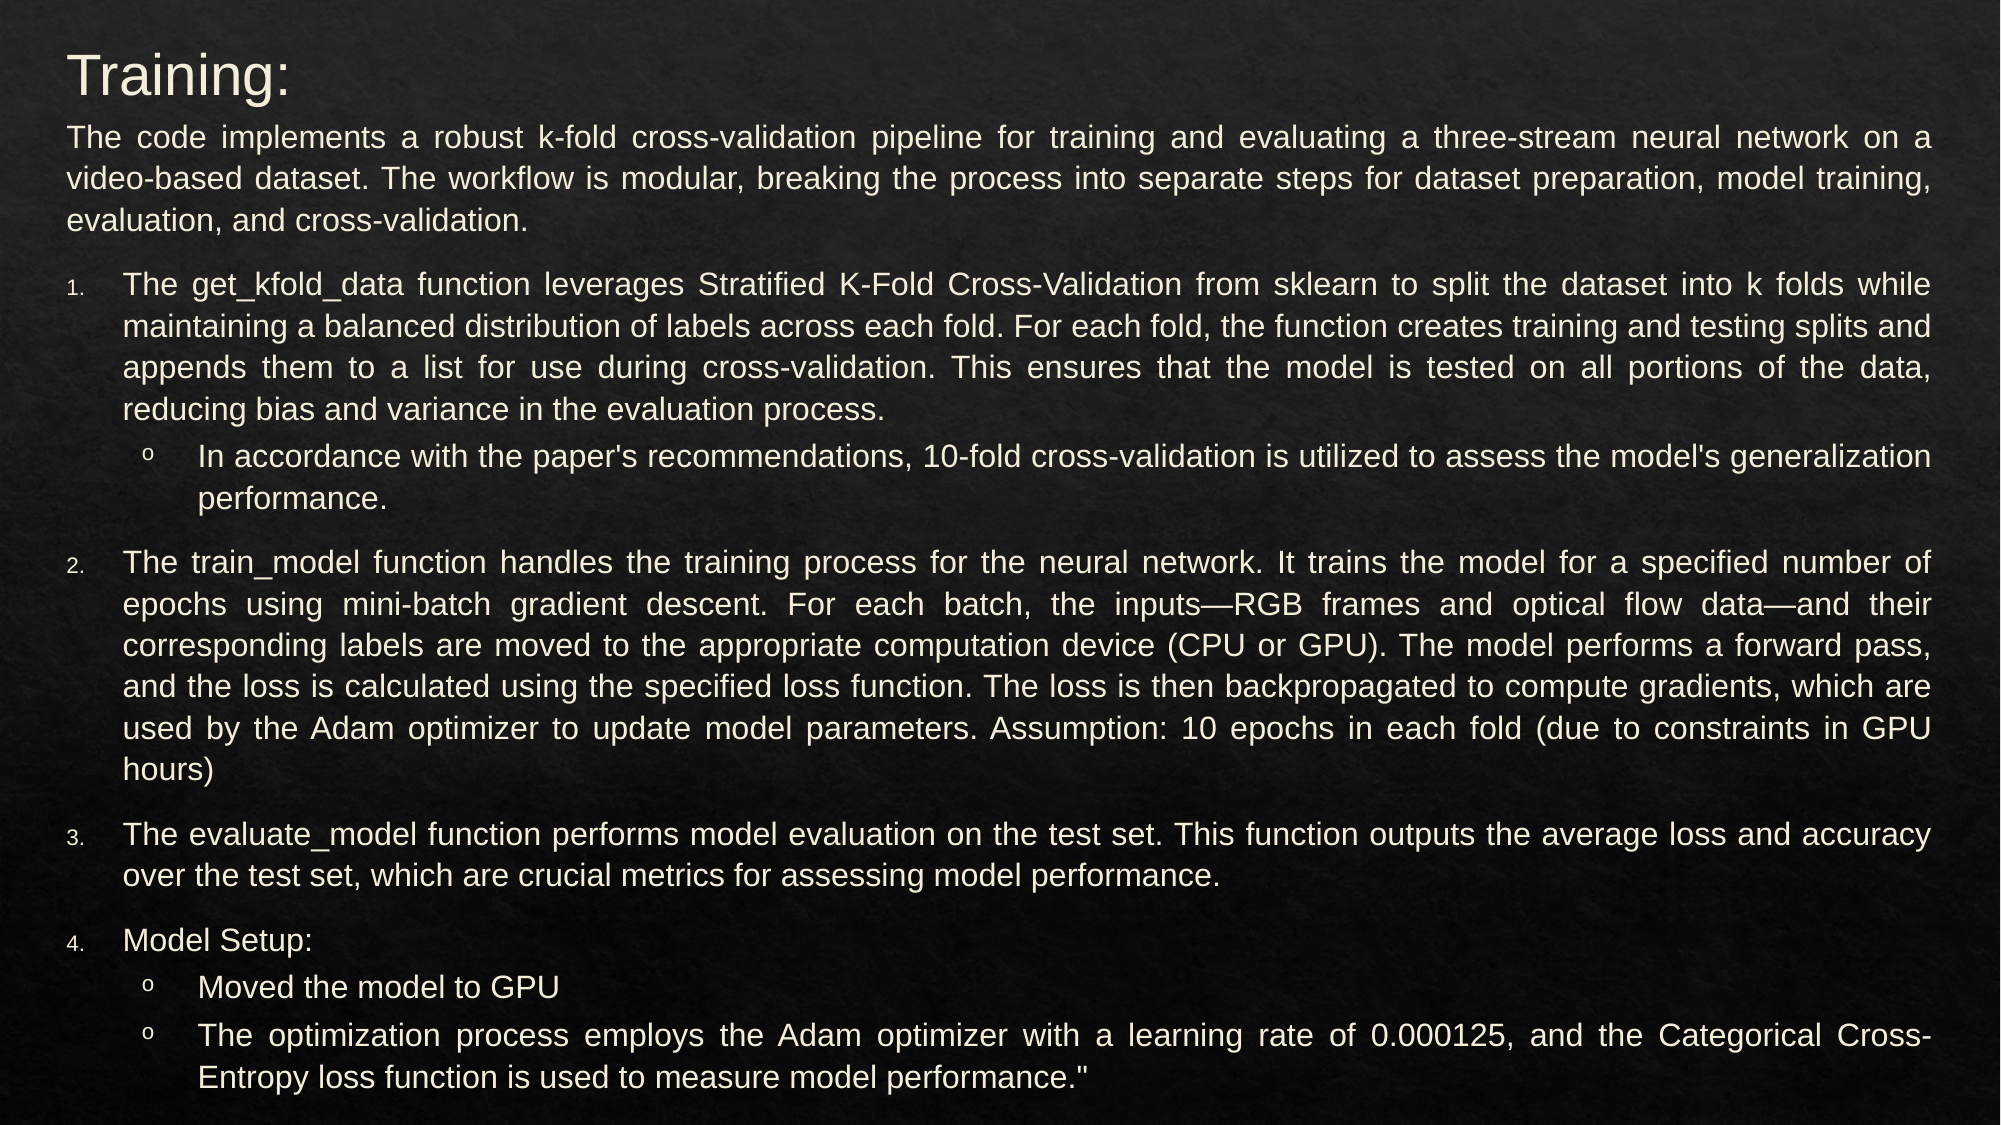

Training:
The code implements a robust k-fold cross-validation pipeline for training and evaluating a three-stream neural network on a video-based dataset. The workflow is modular, breaking the process into separate steps for dataset preparation, model training, evaluation, and cross-validation.
The get_kfold_data function leverages Stratified K-Fold Cross-Validation from sklearn to split the dataset into k folds while maintaining a balanced distribution of labels across each fold. For each fold, the function creates training and testing splits and appends them to a list for use during cross-validation. This ensures that the model is tested on all portions of the data, reducing bias and variance in the evaluation process.
In accordance with the paper's recommendations, 10-fold cross-validation is utilized to assess the model's generalization performance.
The train_model function handles the training process for the neural network. It trains the model for a specified number of epochs using mini-batch gradient descent. For each batch, the inputs—RGB frames and optical flow data—and their corresponding labels are moved to the appropriate computation device (CPU or GPU). The model performs a forward pass, and the loss is calculated using the specified loss function. The loss is then backpropagated to compute gradients, which are used by the Adam optimizer to update model parameters. Assumption: 10 epochs in each fold (due to constraints in GPU hours)
The evaluate_model function performs model evaluation on the test set. This function outputs the average loss and accuracy over the test set, which are crucial metrics for assessing model performance.
Model Setup:
Moved the model to GPU
The optimization process employs the Adam optimizer with a learning rate of 0.000125, and the Categorical Cross-Entropy loss function is used to measure model performance."
This pipeline ensures a thorough evaluation of the model's performance across multiple subsets of the data, which is particularly important for video classification tasks. By testing on multiple folds, the process reduces overfitting and provides a more reliable estimate of the model’s accuracy and loss.